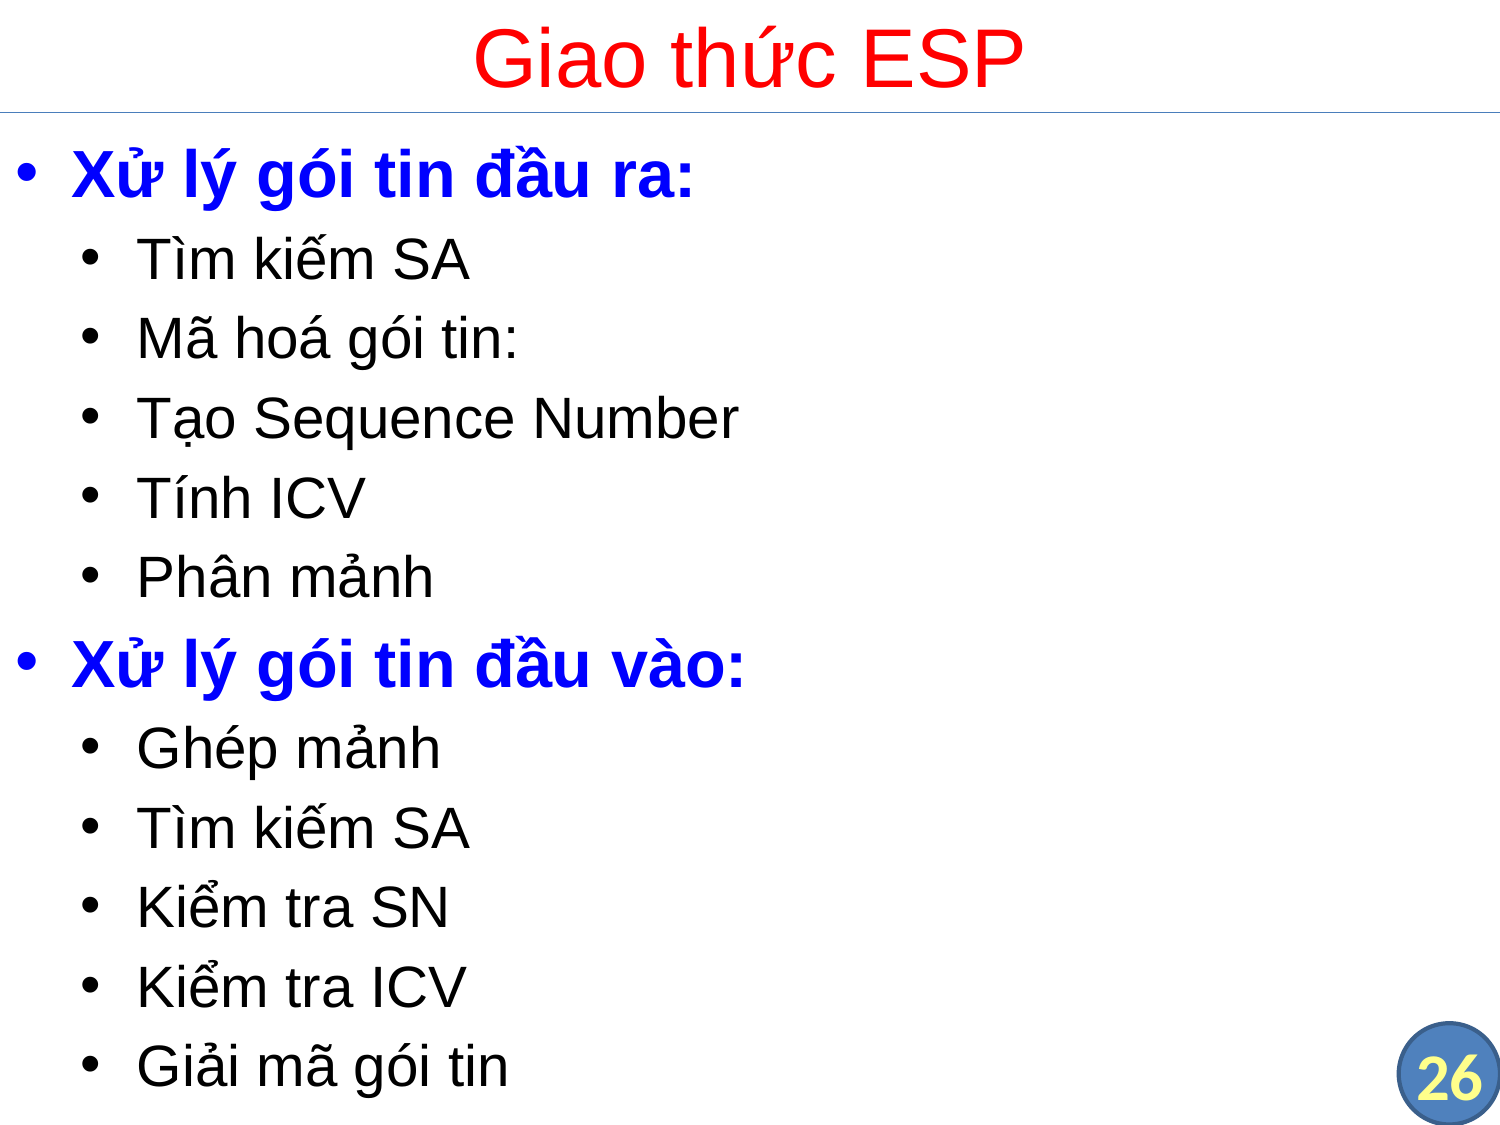

# Giao thức ESP
Xử lý gói tin đầu ra:
Tìm kiếm SA
Mã hoá gói tin:
Tạo Sequence Number
Tính ICV
Phân mảnh
Xử lý gói tin đầu vào:
Ghép mảnh
Tìm kiếm SA
Kiểm tra SN
Kiểm tra ICV
Giải mã gói tin

26